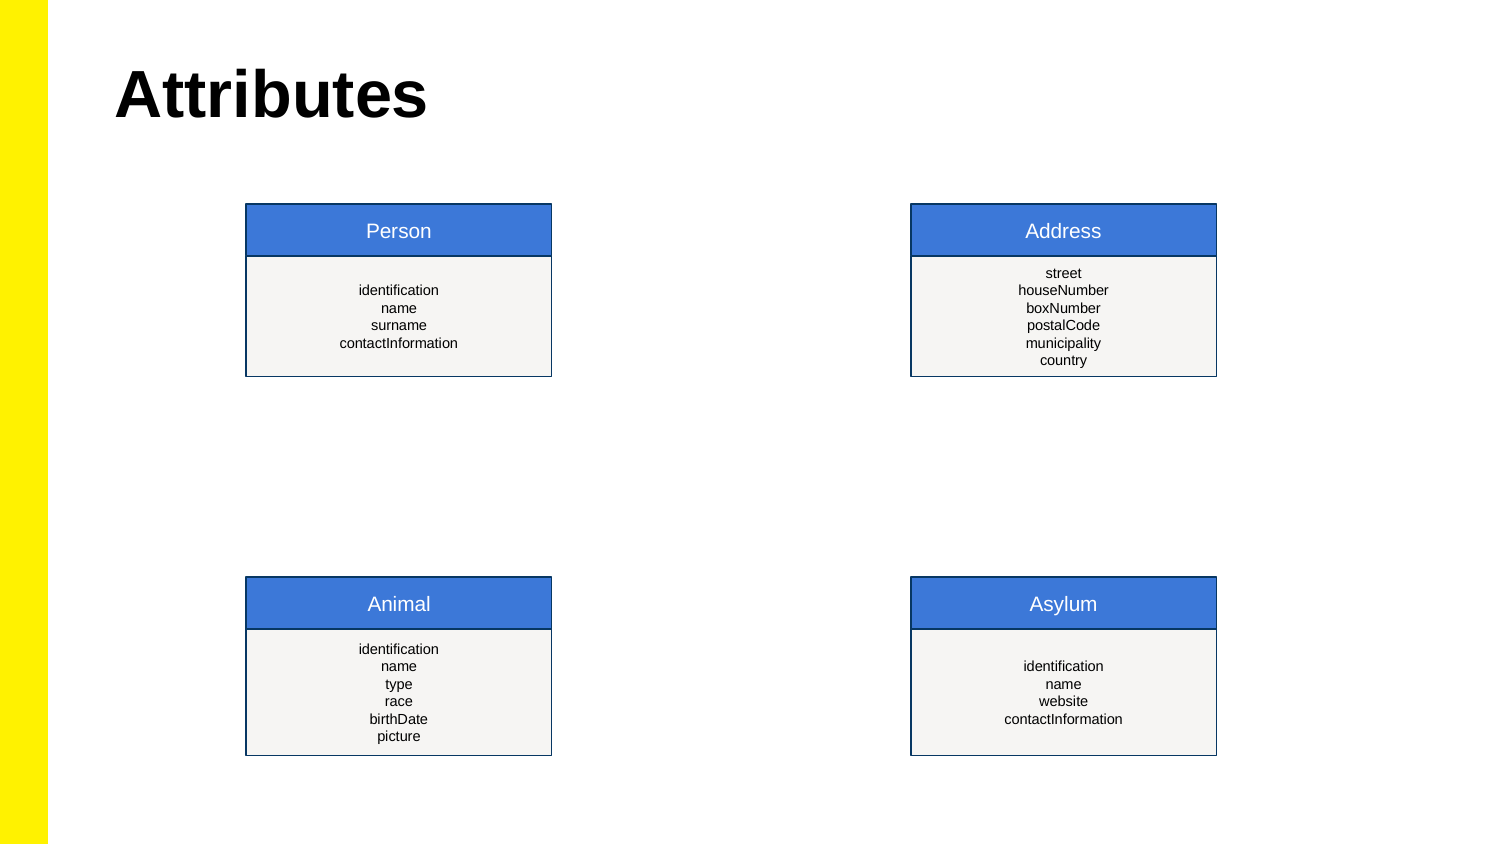

Attributes
Person
identification
name
surname
contactInformation
Address
street
houseNumber
boxNumber
postalCode
municipality
country

Animal
identification
name
type
race
birthDate
picture
Asylum
identification
name
website
contactInformation